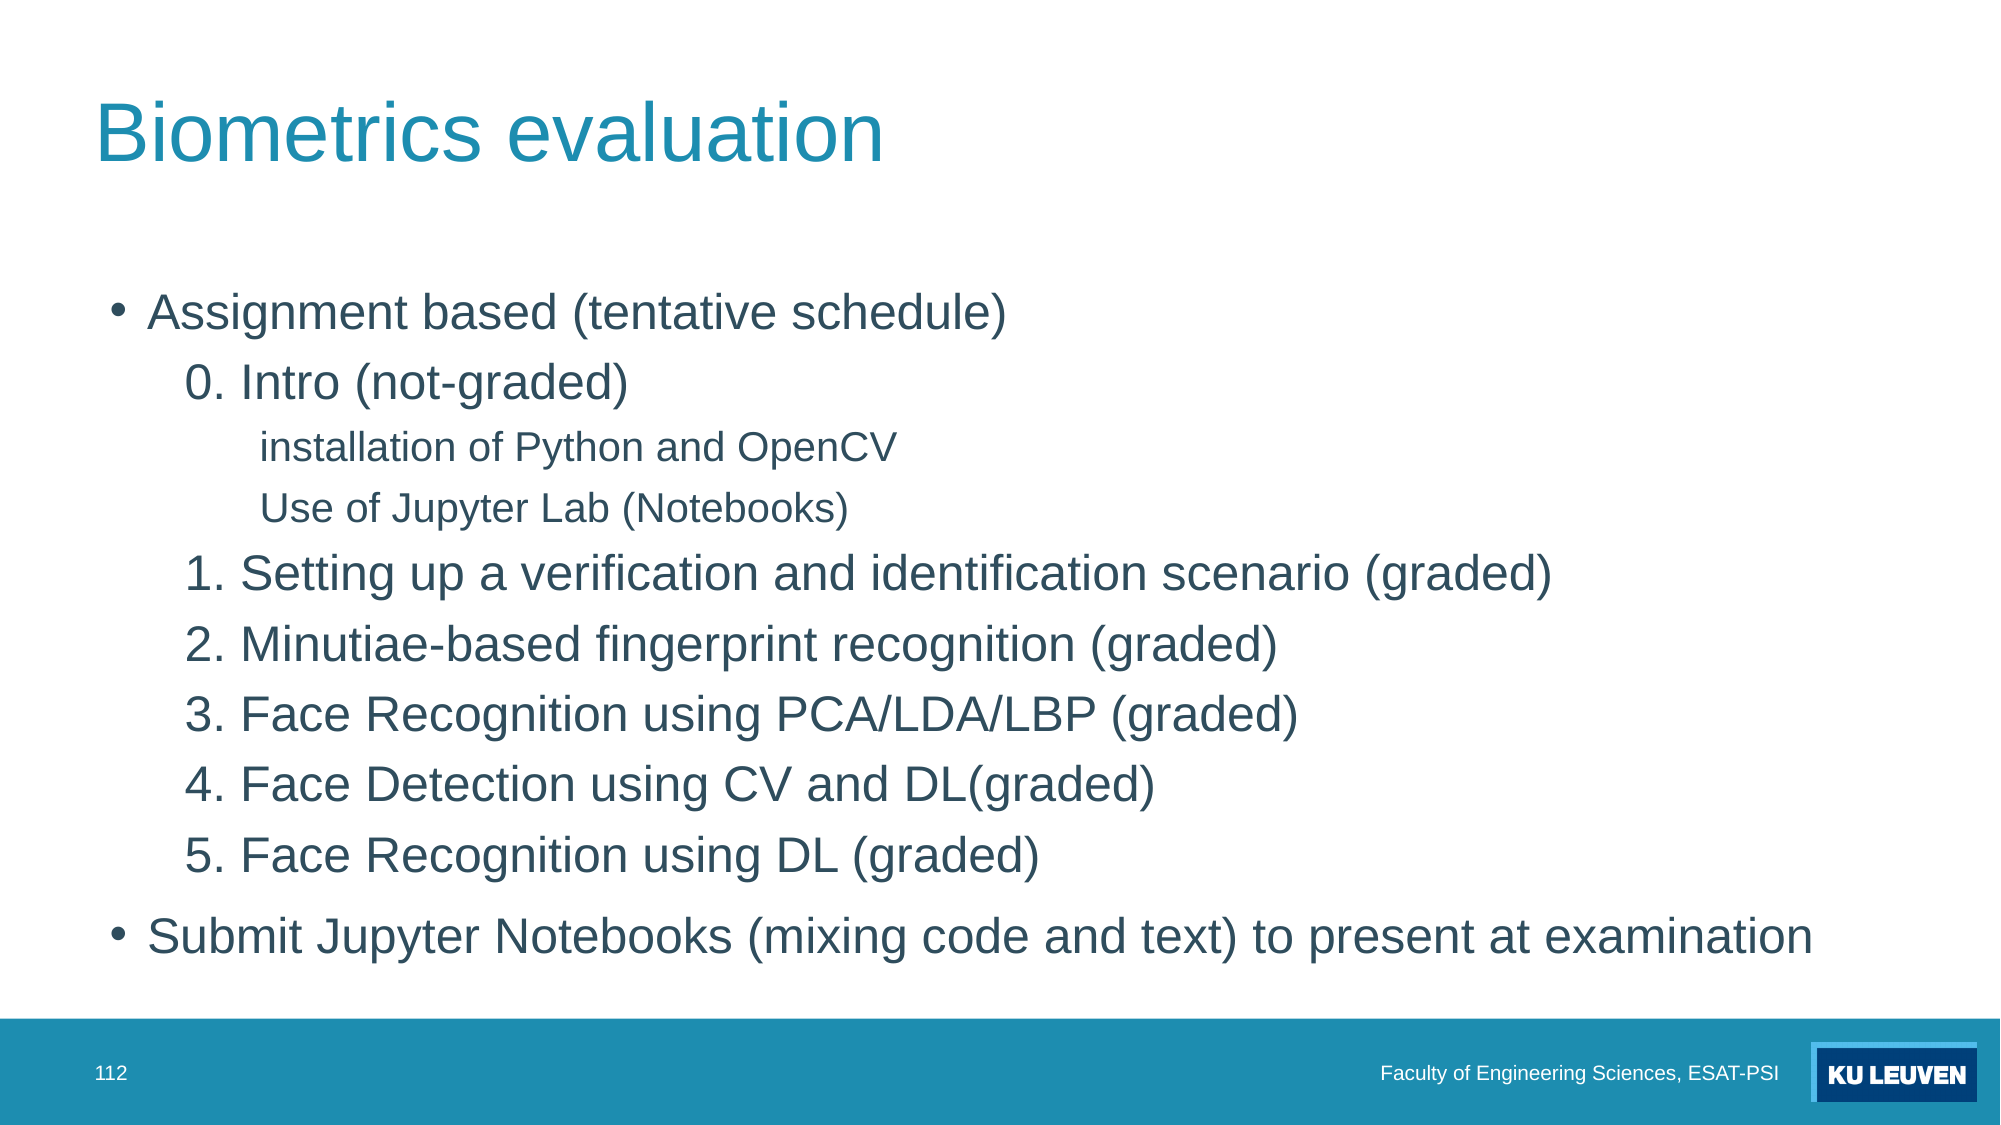

# Biometrics evaluation
Assignment based (tentative schedule)
0. Intro (not-graded)
installation of Python and OpenCV
Use of Jupyter Lab (Notebooks)
1. Setting up a verification and identification scenario (graded)
2. Minutiae-based fingerprint recognition (graded)
3. Face Recognition using PCA/LDA/LBP (graded)
4. Face Detection using CV and DL(graded)
5. Face Recognition using DL (graded)
Submit Jupyter Notebooks (mixing code and text) to present at examination
112
Faculty of Engineering Sciences, ESAT-PSI